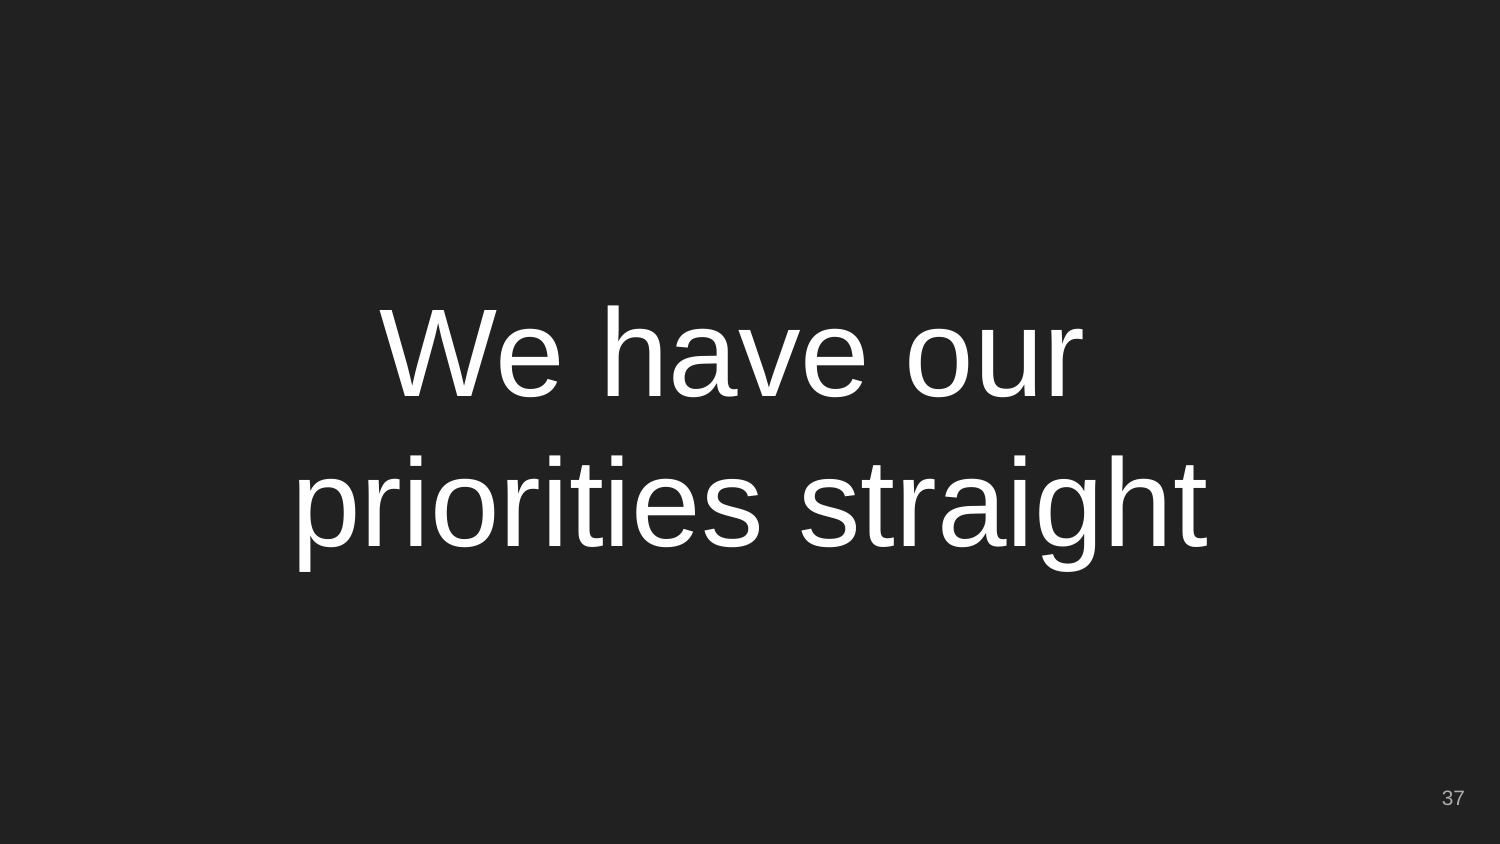

# We have our
priorities straight
37